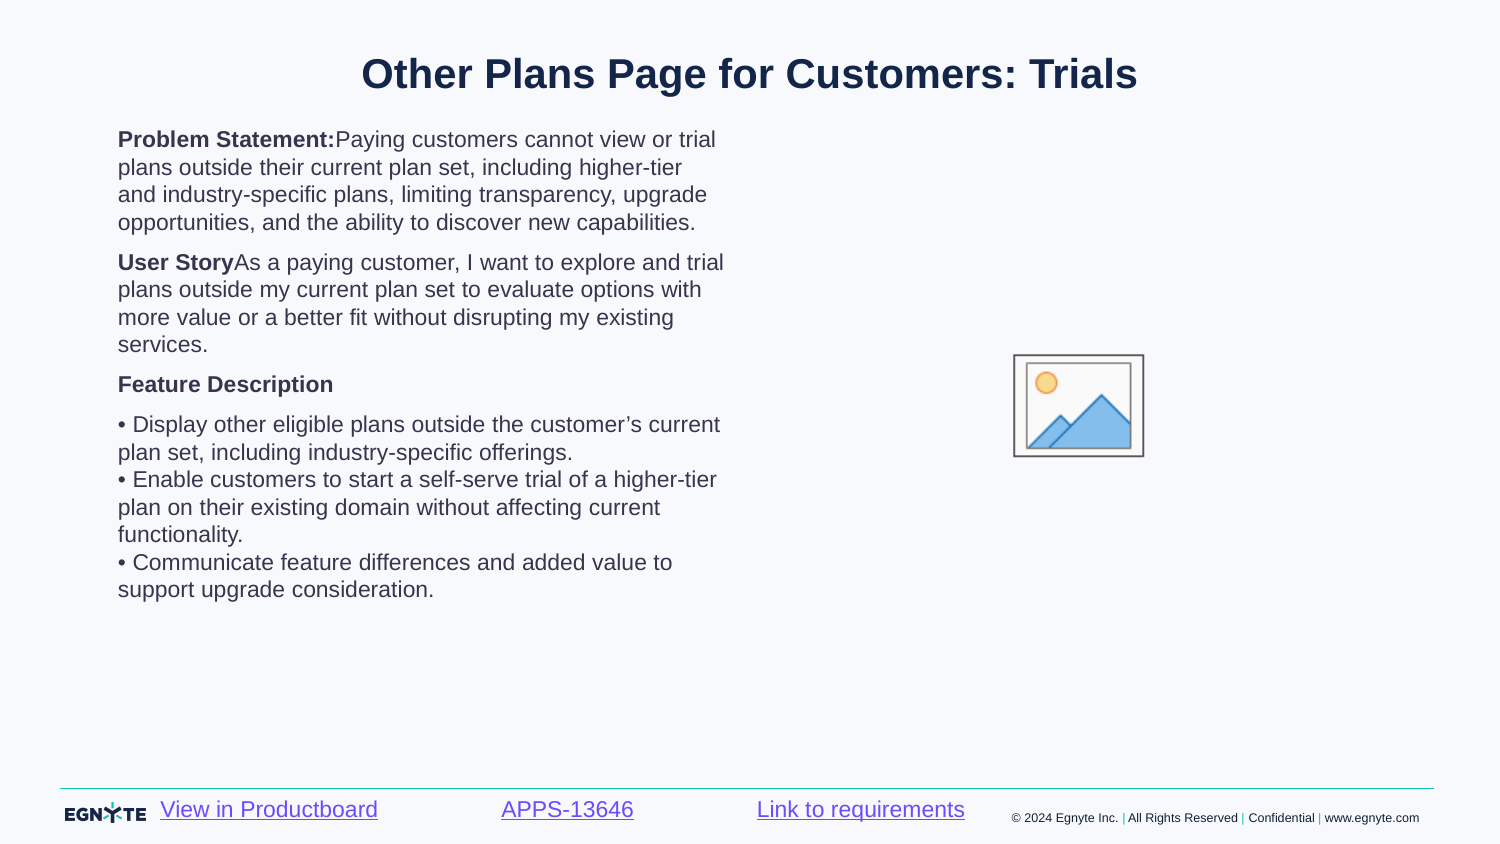

# Other Plans Page for Customers: Trials
Problem Statement:Paying customers cannot view or trial plans outside their current plan set, including higher-tier and industry-specific plans, limiting transparency, upgrade opportunities, and the ability to discover new capabilities.
User StoryAs a paying customer, I want to explore and trial plans outside my current plan set to evaluate options with more value or a better fit without disrupting my existing services.
Feature Description
• Display other eligible plans outside the customer’s current plan set, including industry-specific offerings.
• Enable customers to start a self-serve trial of a higher-tier plan on their existing domain without affecting current functionality.
• Communicate feature differences and added value to support upgrade consideration.

Link to requirements
APPS-13646
View in Productboard